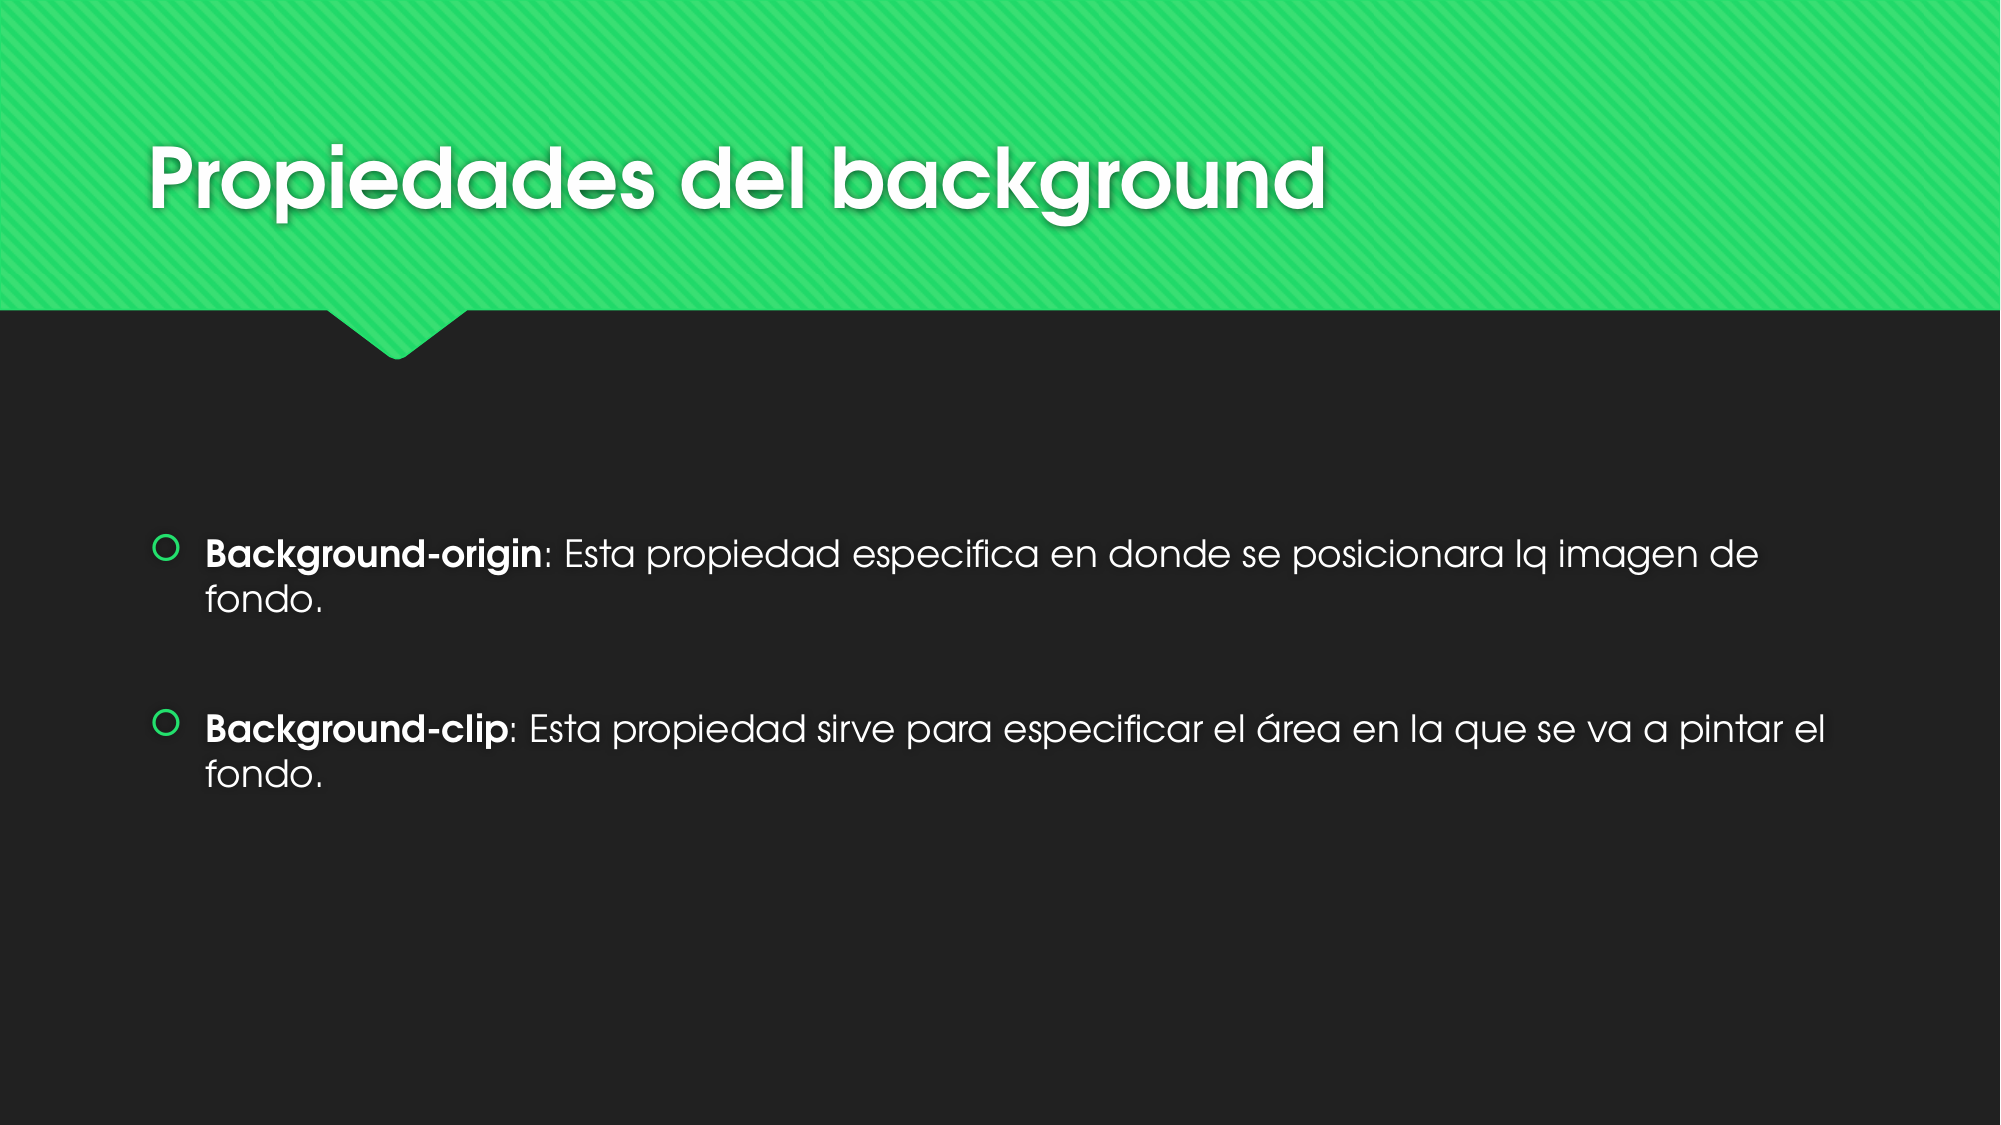

# Propiedades del background
Background-origin: Esta propiedad especifica en donde se posicionara lq imagen de fondo.

Background-clip: Esta propiedad sirve para especificar el área en la que se va a pintar el fondo.